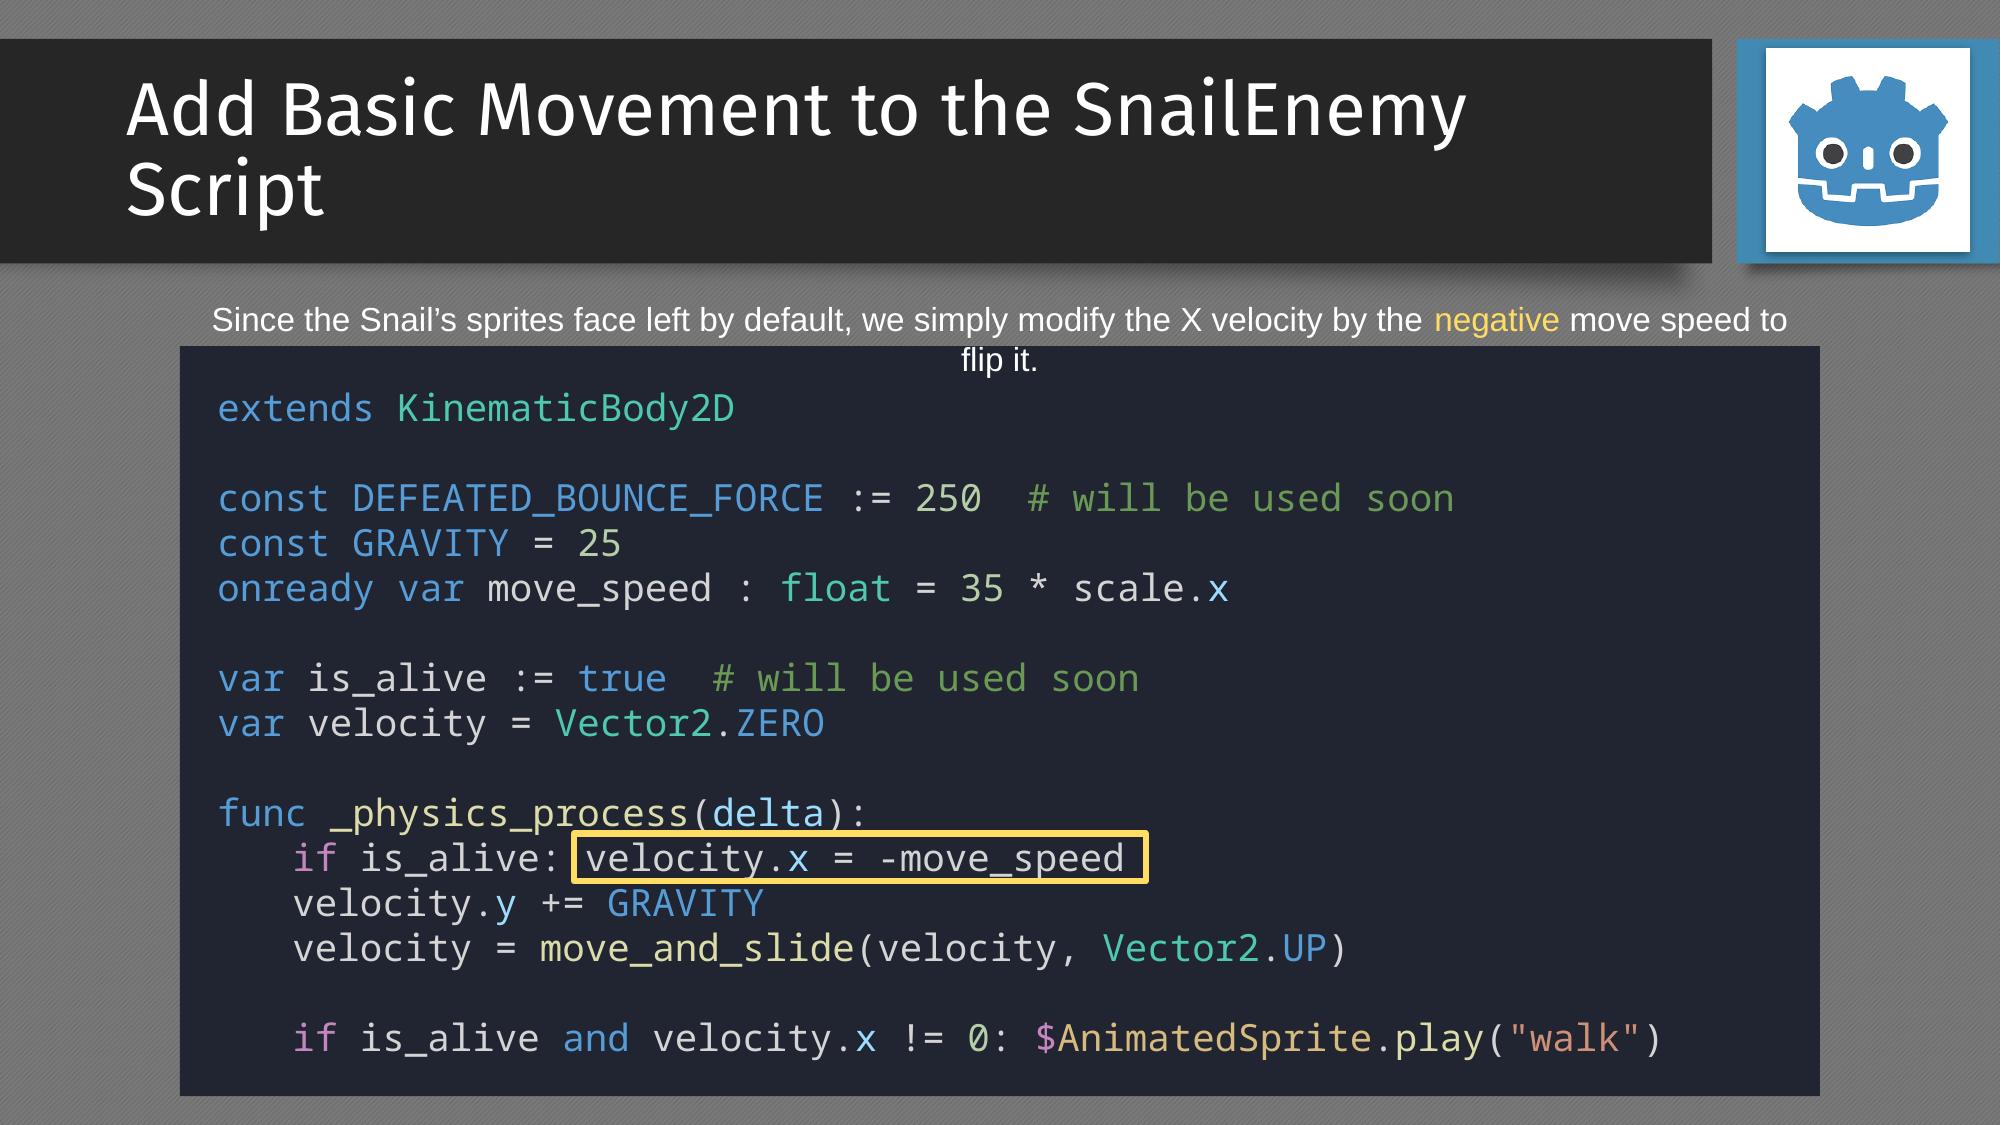

# Add Basic Movement to the SnailEnemy Script
Since the Snail’s sprites face left by default, we simply modify the X velocity by the negative move speed to flip it.
extends KinematicBody2D

const DEFEATED_BOUNCE_FORCE := 250  # will be used soon
const GRAVITY = 25
onready var move_speed : float = 35 * scale.x
var is_alive := true  # will be used soon
var velocity = Vector2.ZERO
func _physics_process(delta):
if is_alive: velocity.x = -move_speed
velocity.y += GRAVITY
velocity = move_and_slide(velocity, Vector2.UP)

if is_alive and velocity.x != 0: $AnimatedSprite.play("walk")